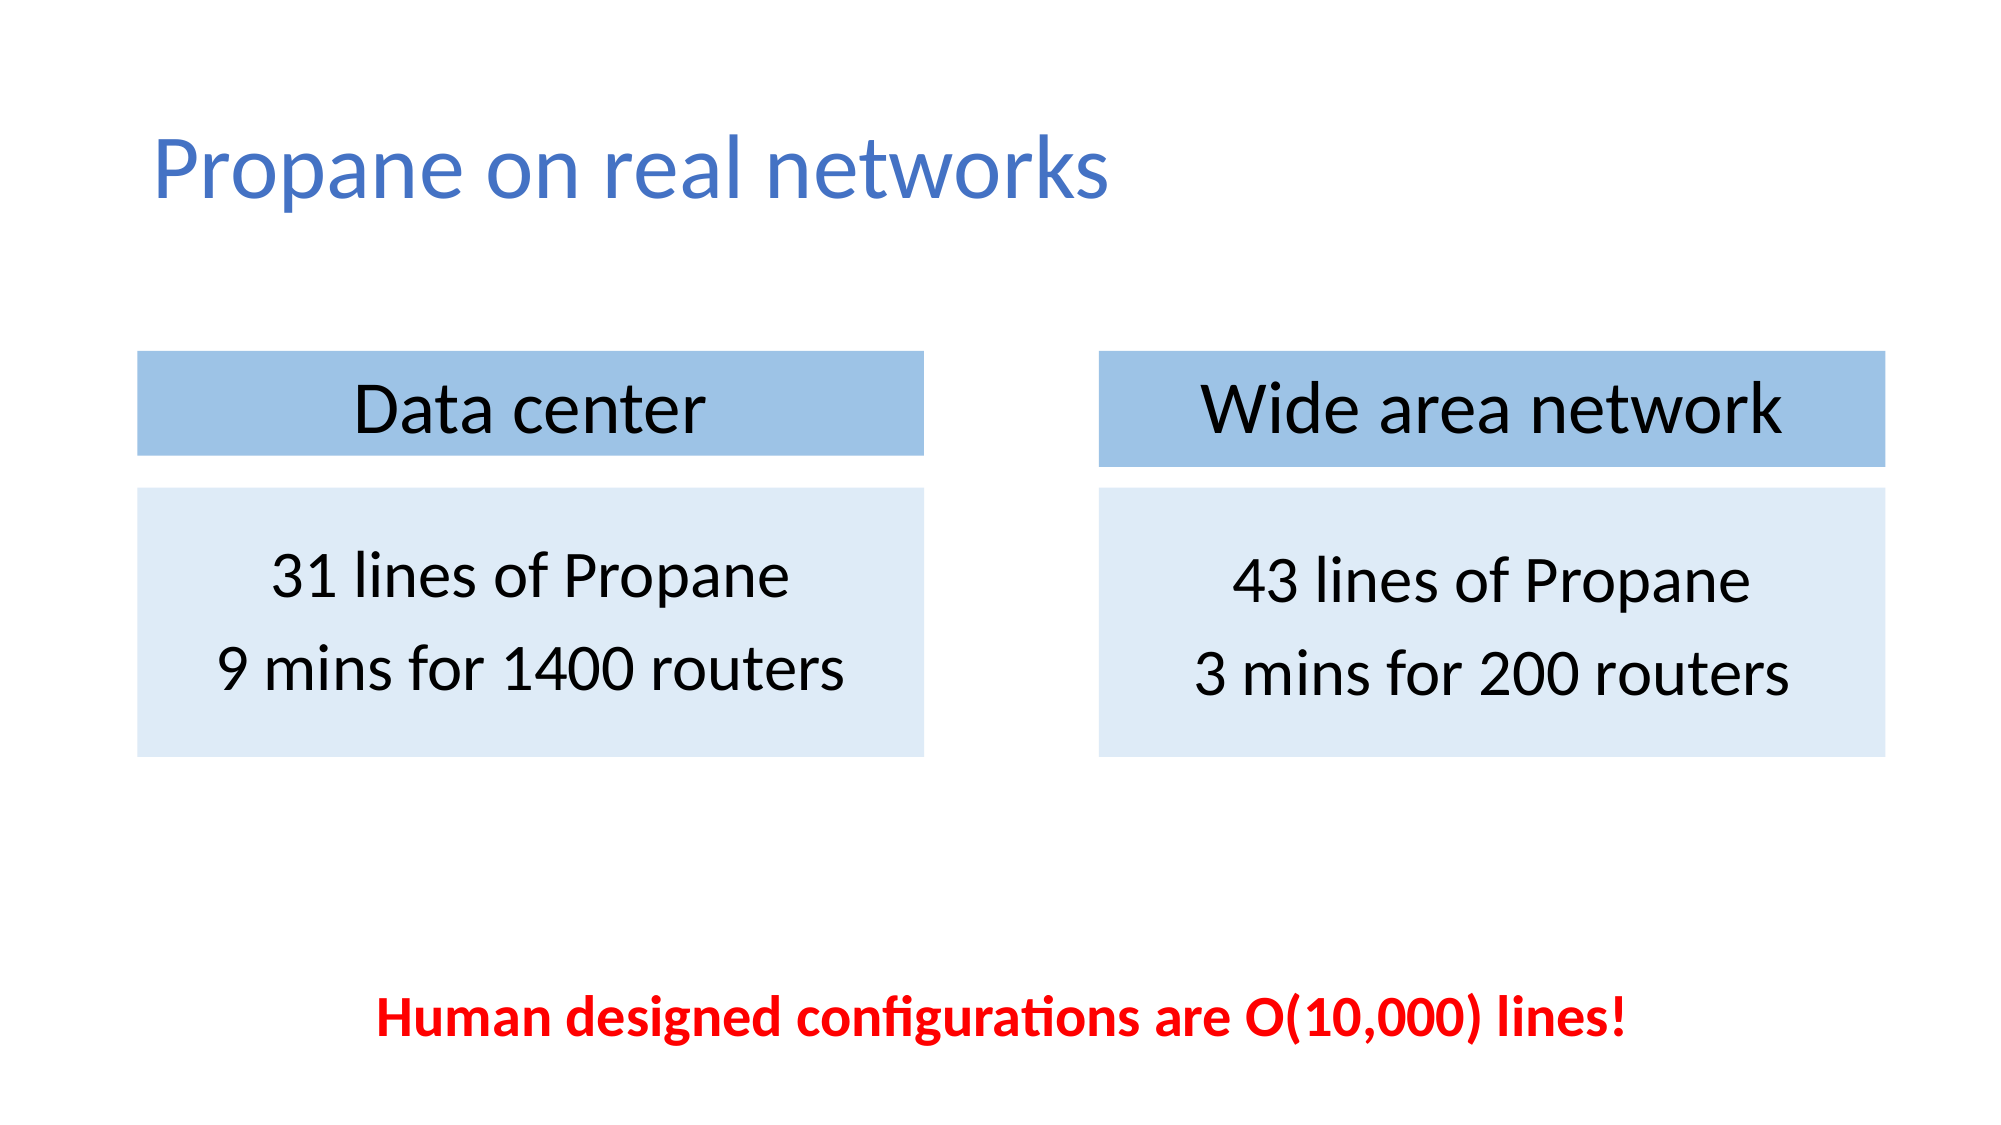

# Propane on real networks
Data center
Wide area network
31 lines of Propane
9 mins for 1400 routers
43 lines of Propane
3 mins for 200 routers
Human designed configurations are O(10,000) lines!